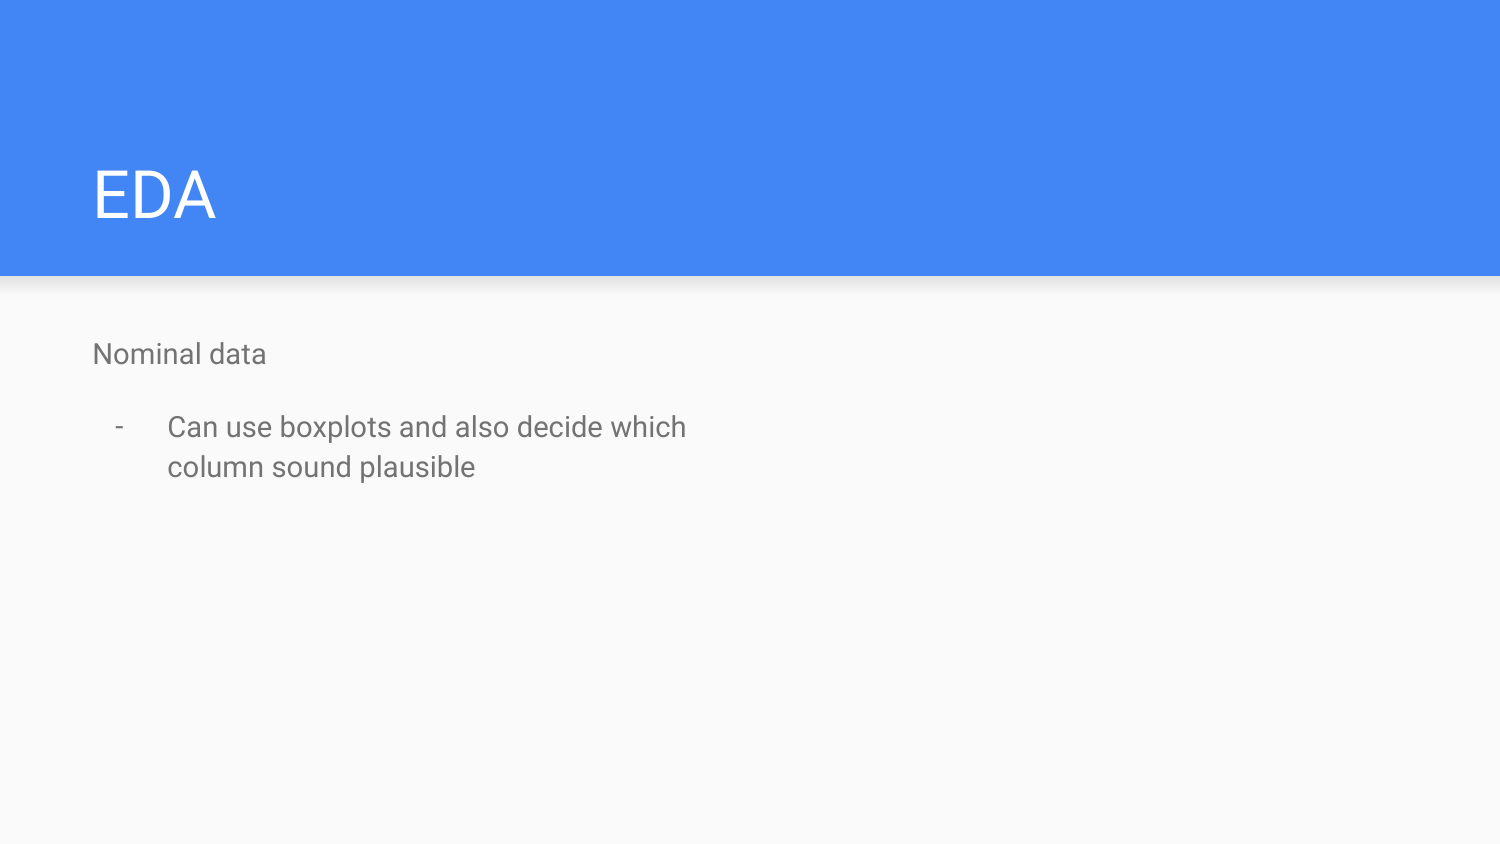

# EDA
Nominal data
Can use boxplots and also decide which column sound plausible